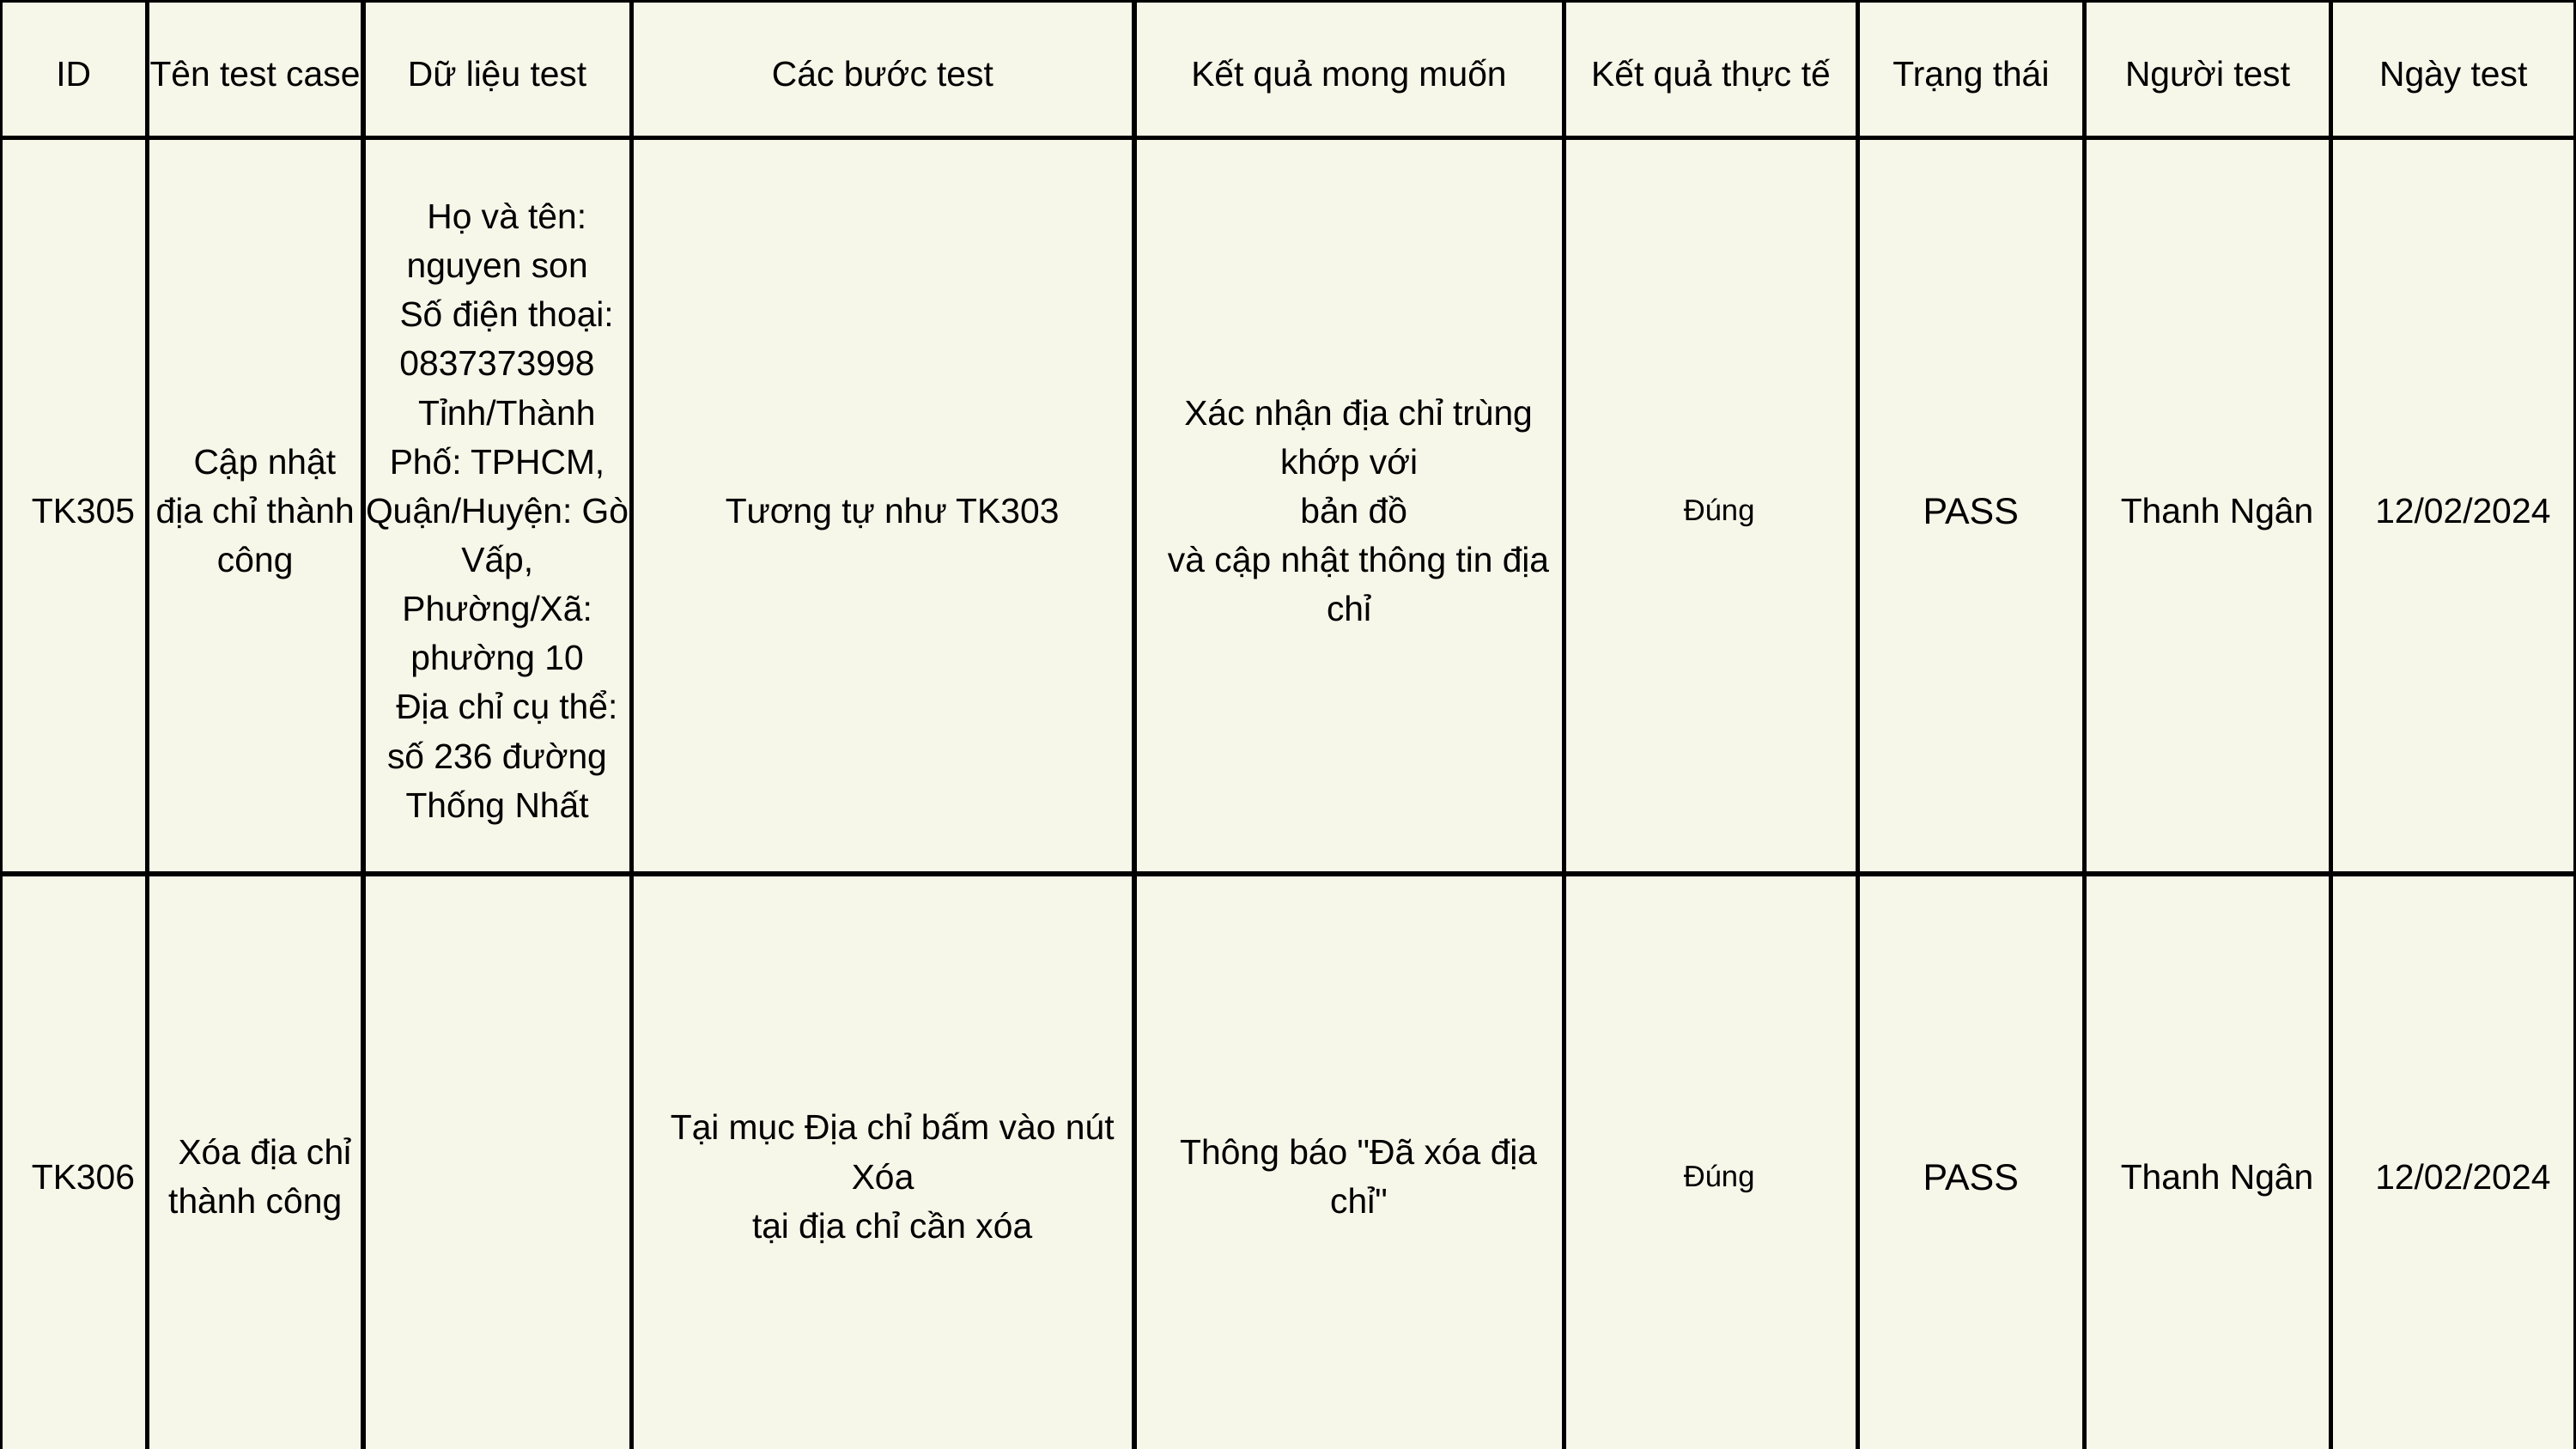

| ID | Tên test case | Dữ liệu test | Các bước test | Kết quả mong muốn | Kết quả thực tế | Trạng thái | Người test | Ngày test |
| --- | --- | --- | --- | --- | --- | --- | --- | --- |
| TK305 | Cập nhật địa chỉ thành công | Họ và tên: nguyen son Số điện thoại: 0837373998 Tỉnh/Thành Phố: TPHCM, Quận/Huyện: Gò Vấp, Phường/Xã: phường 10 Địa chỉ cụ thể: số 236 đường Thống Nhất | Tương tự như TK303 | Xác nhận địa chỉ trùng khớp với bản đồ và cập nhật thông tin địa chỉ | Đúng | PASS | Thanh Ngân | 12/02/2024 |
| TK306 | Xóa địa chỉ thành công |  | Tại mục Địa chỉ bấm vào nút Xóa tại địa chỉ cần xóa | Thông báo "Đã xóa địa chỉ" | Đúng | PASS | Thanh Ngân | 12/02/2024 |